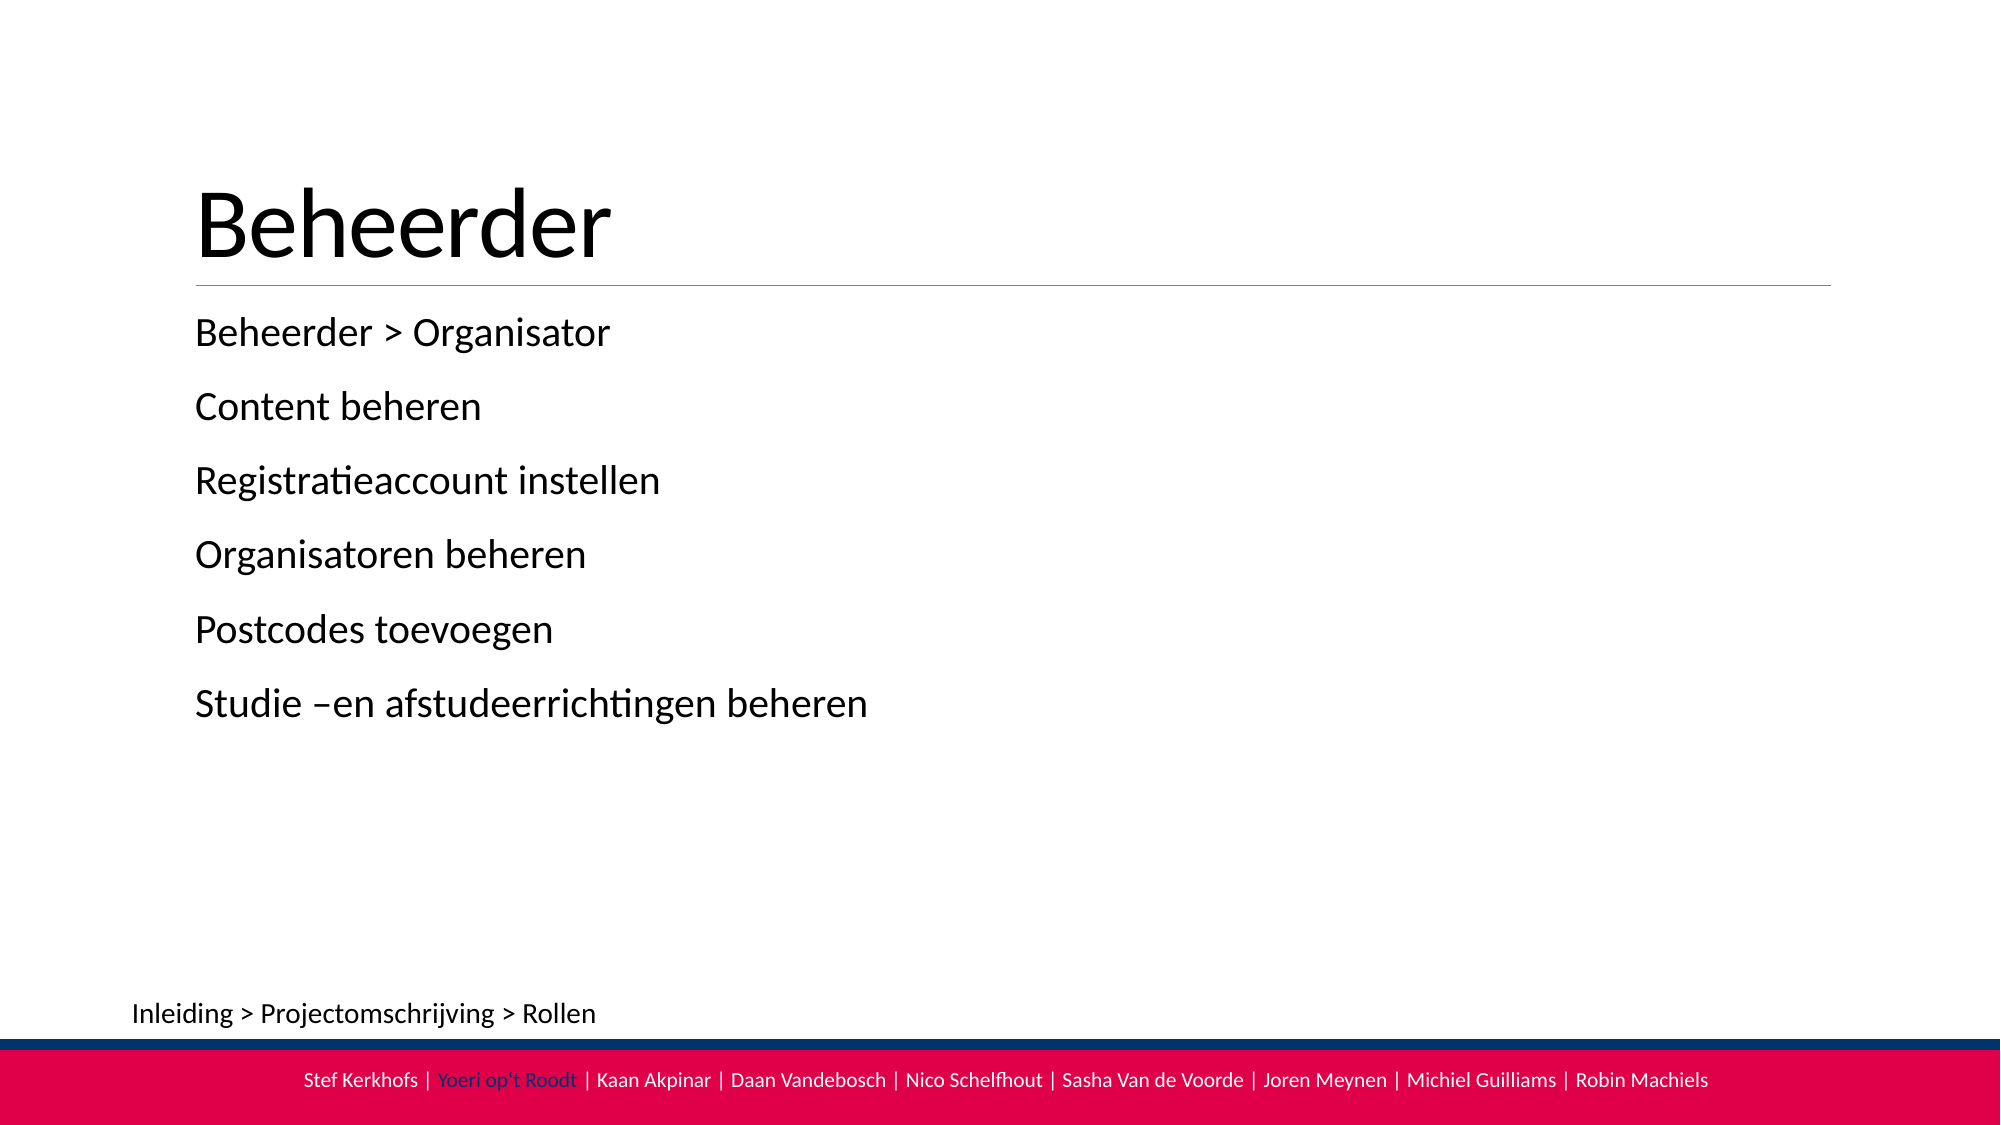

# Beheerder
Beheerder > Organisator
Content beheren
Registratieaccount instellen
Organisatoren beheren
Postcodes toevoegen
Studie –en afstudeerrichtingen beheren

Inleiding > Projectomschrijving > Rollen
Stef Kerkhofs | Yoeri op‘t Roodt | Kaan Akpinar | Daan Vandebosch | Nico Schelfhout | Sasha Van de Voorde | Joren Meynen | Michiel Guilliams | Robin Machiels